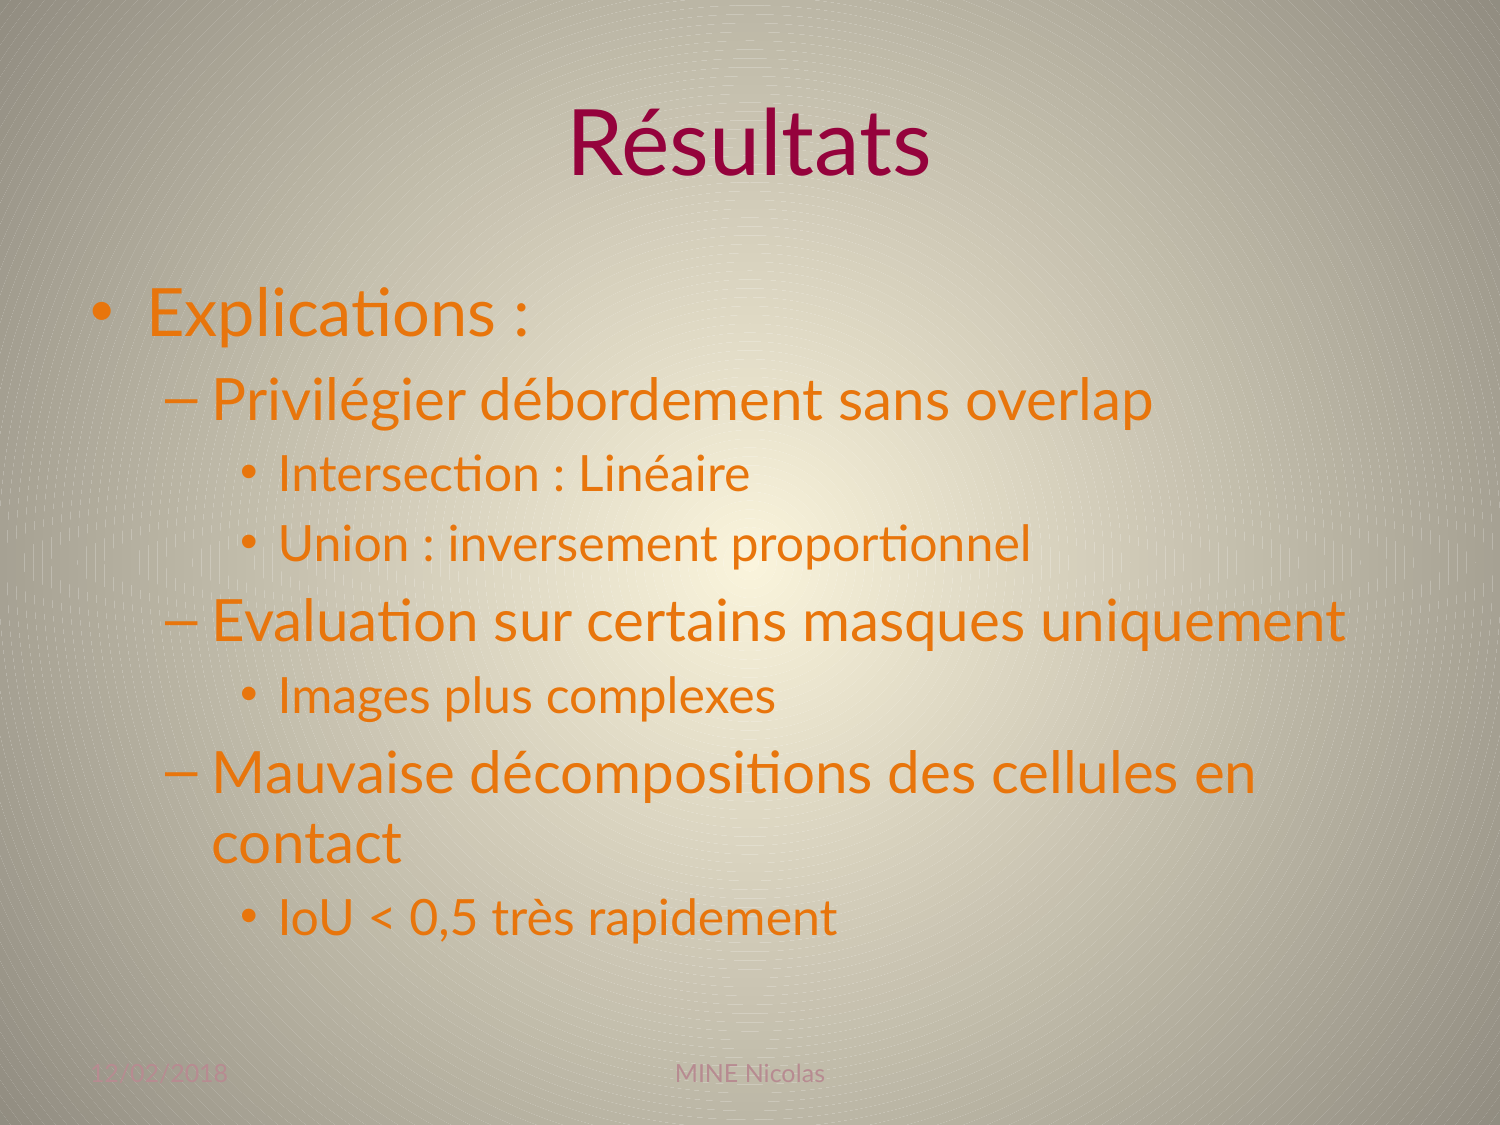

# Résultats
Explications :
Privilégier débordement sans overlap
Intersection : Linéaire
Union : inversement proportionnel
Evaluation sur certains masques uniquement
Images plus complexes
Mauvaise décompositions des cellules en contact
IoU < 0,5 très rapidement
12/02/2018
MINE Nicolas